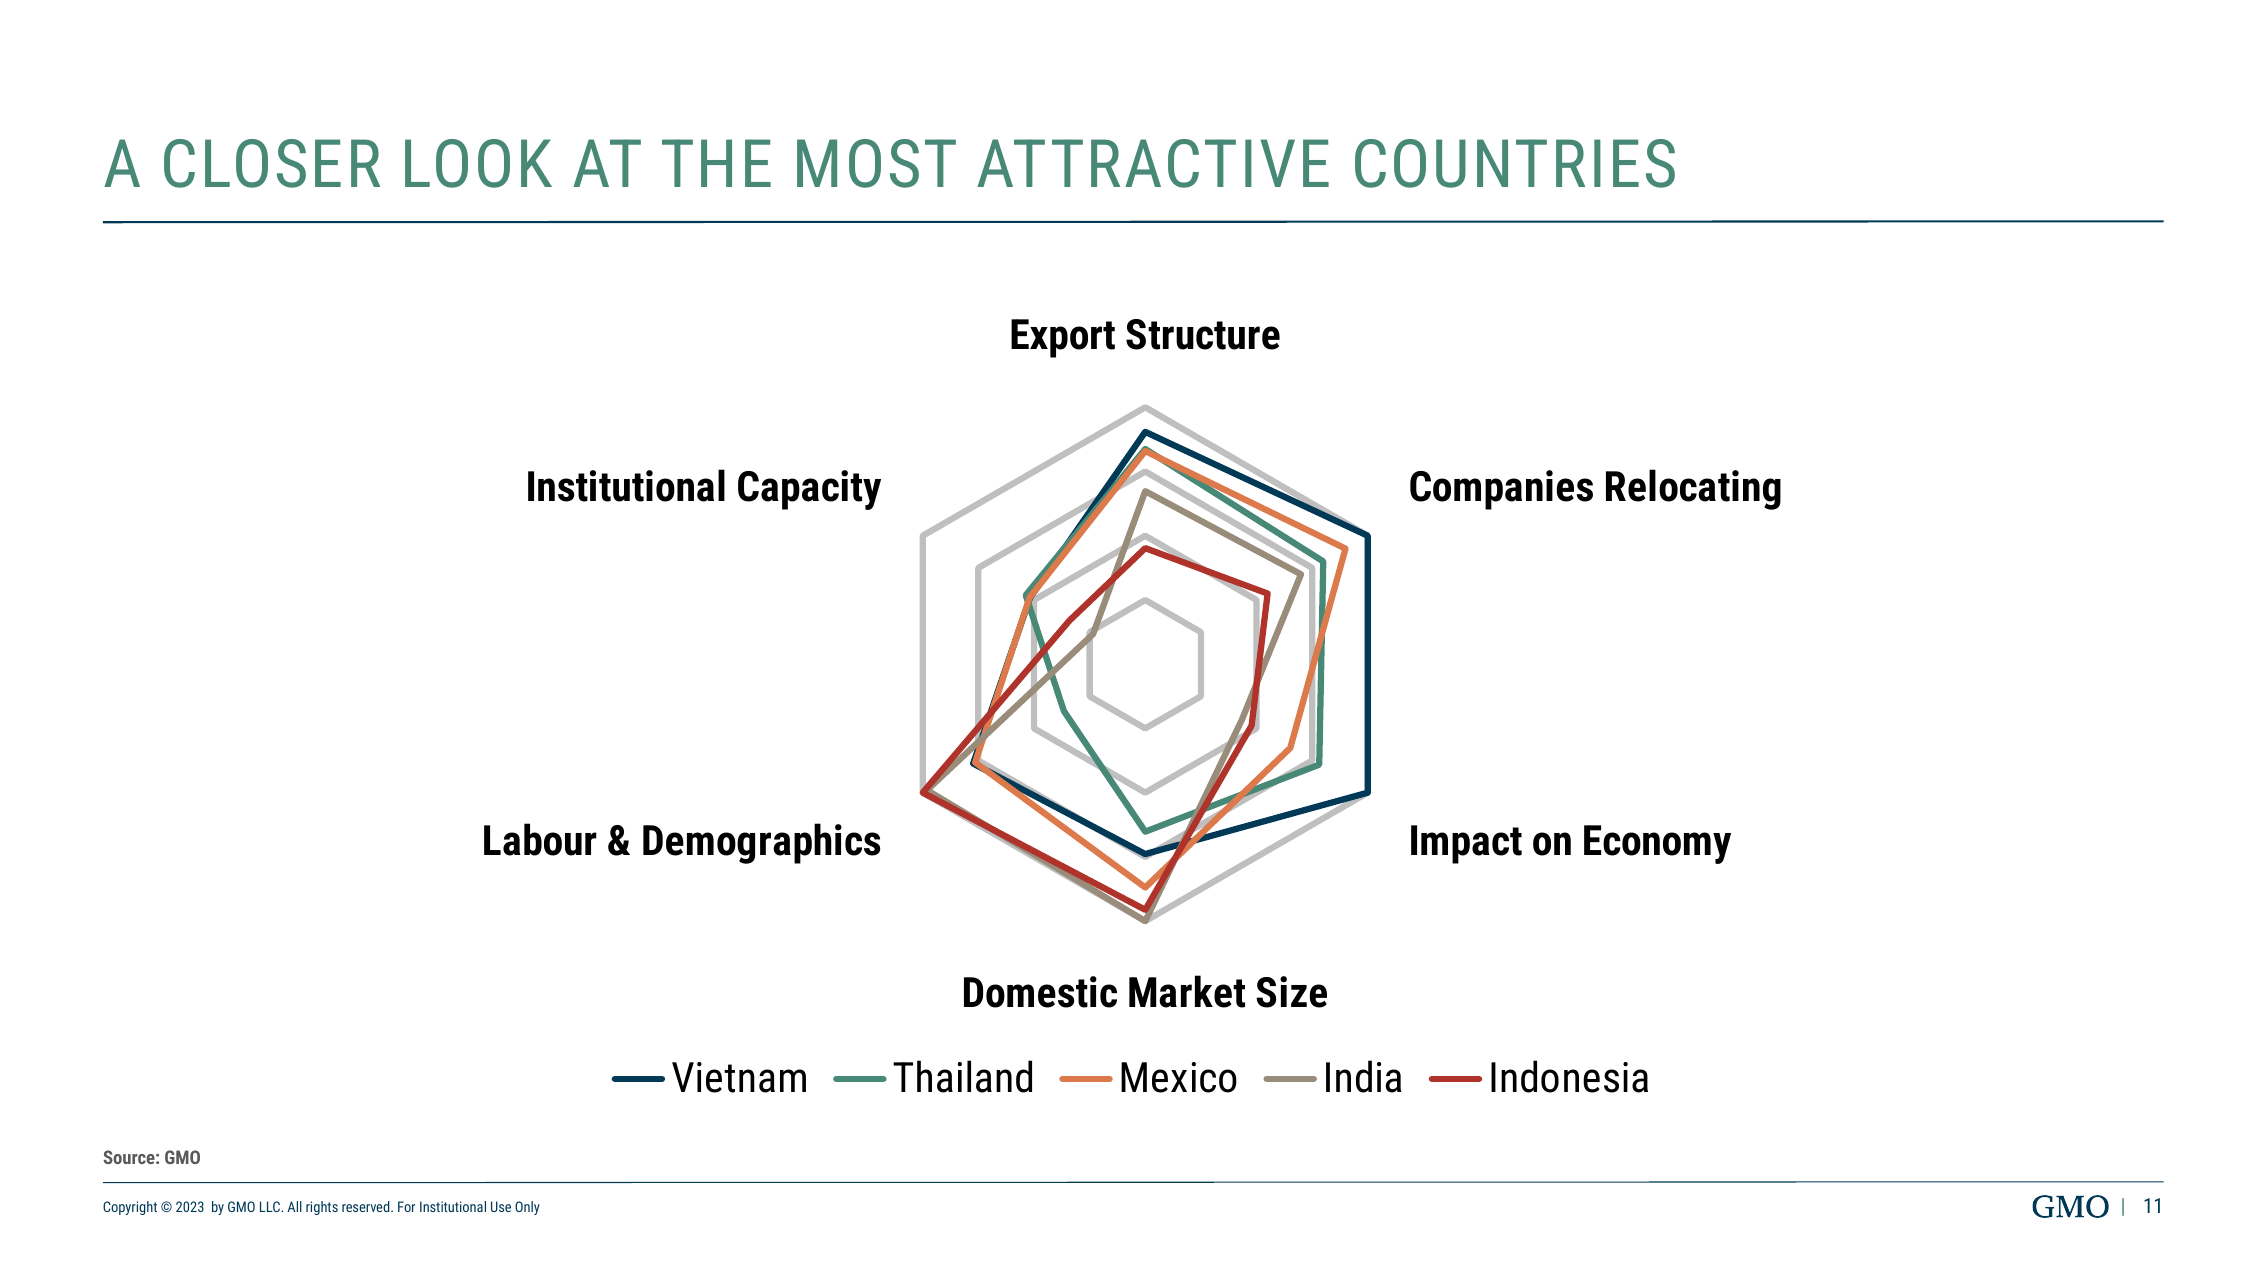

# A Closer Look at the Most attractive countries

### Chart

| Category | Vietnam | Thailand | Mexico | India | Indonesia |
|---|---|---|---|---|---|
| Export Structure | 0.9042860172104388 | 0.8377156415888521 | 0.8297931979936838 | 0.6734399743032676 | 0.45175907175937075 |
| Companies Relocating | 1.0 | 0.8 | 0.9 | 0.7 | 0.55 |
| Impact on Economy | 1.0 | 0.782 | 0.652 | 0.434 | 0.478 |
| Domestic Market Size | 0.739 | 0.652 | 0.869 | 1.0 | 0.956 |
| Labour & Demographics | 0.7735885564086606 | 0.3656083421654066 | 0.7644731635008499 | 0.9807804616886213 | 1.0 |
| Institutional Capacity | 0.5177990680004101 | 0.5371865009521394 | 0.5196648177740791 | 0.23465824020960518 | 0.34027355147679866 |
Source: GMO